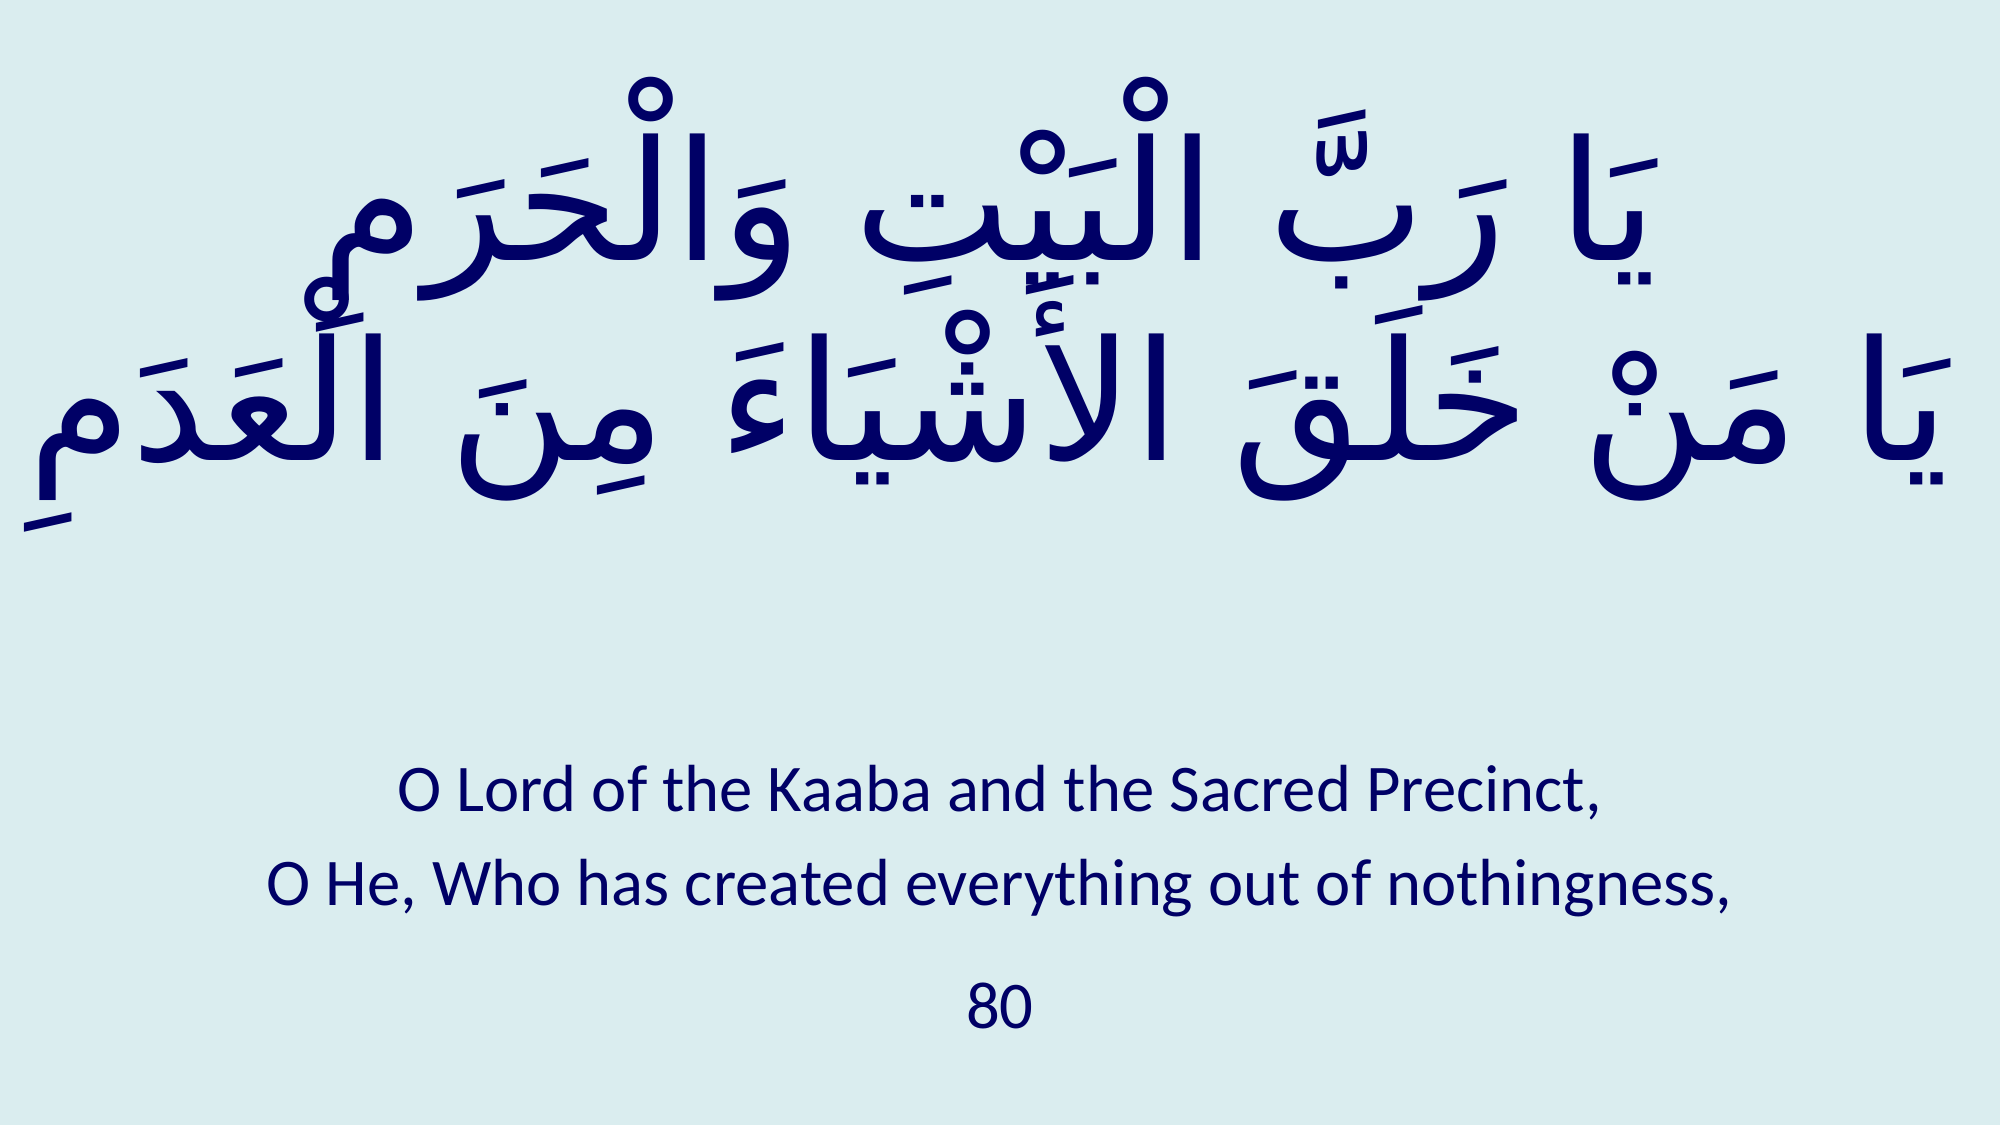

# يَا رَبَّ الْبَيْتِ وَالْحَرَمِ يَا مَنْ خَلَقَ الأَشْيَاءَ مِنَ الْعَدَمِ
O Lord of the Kaaba and the Sacred Precinct,
O He, Who has created everything out of nothingness,
80